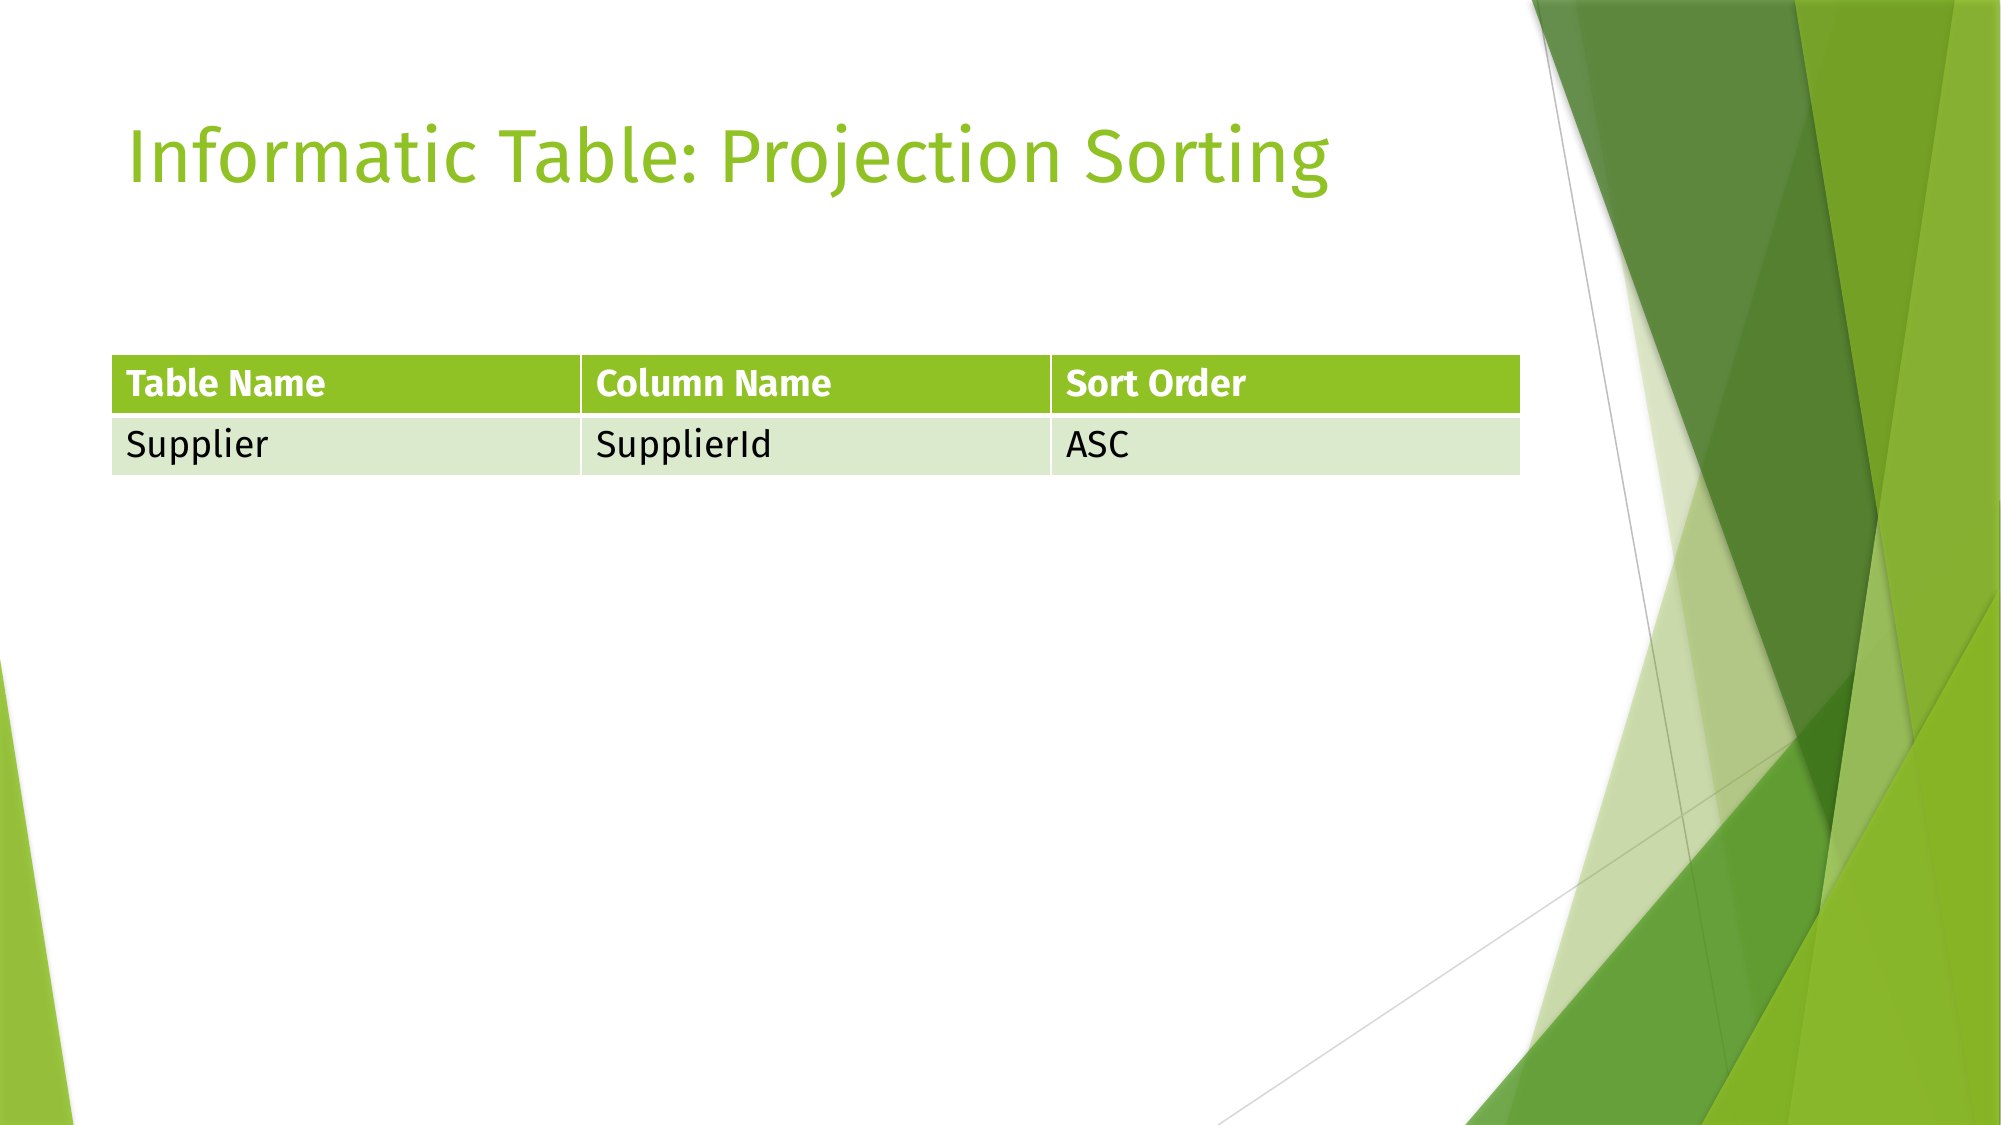

# Informatic Table: Projection Sorting
| Table Name | Column Name | Sort Order |
| --- | --- | --- |
| Supplier | SupplierId | ASC |